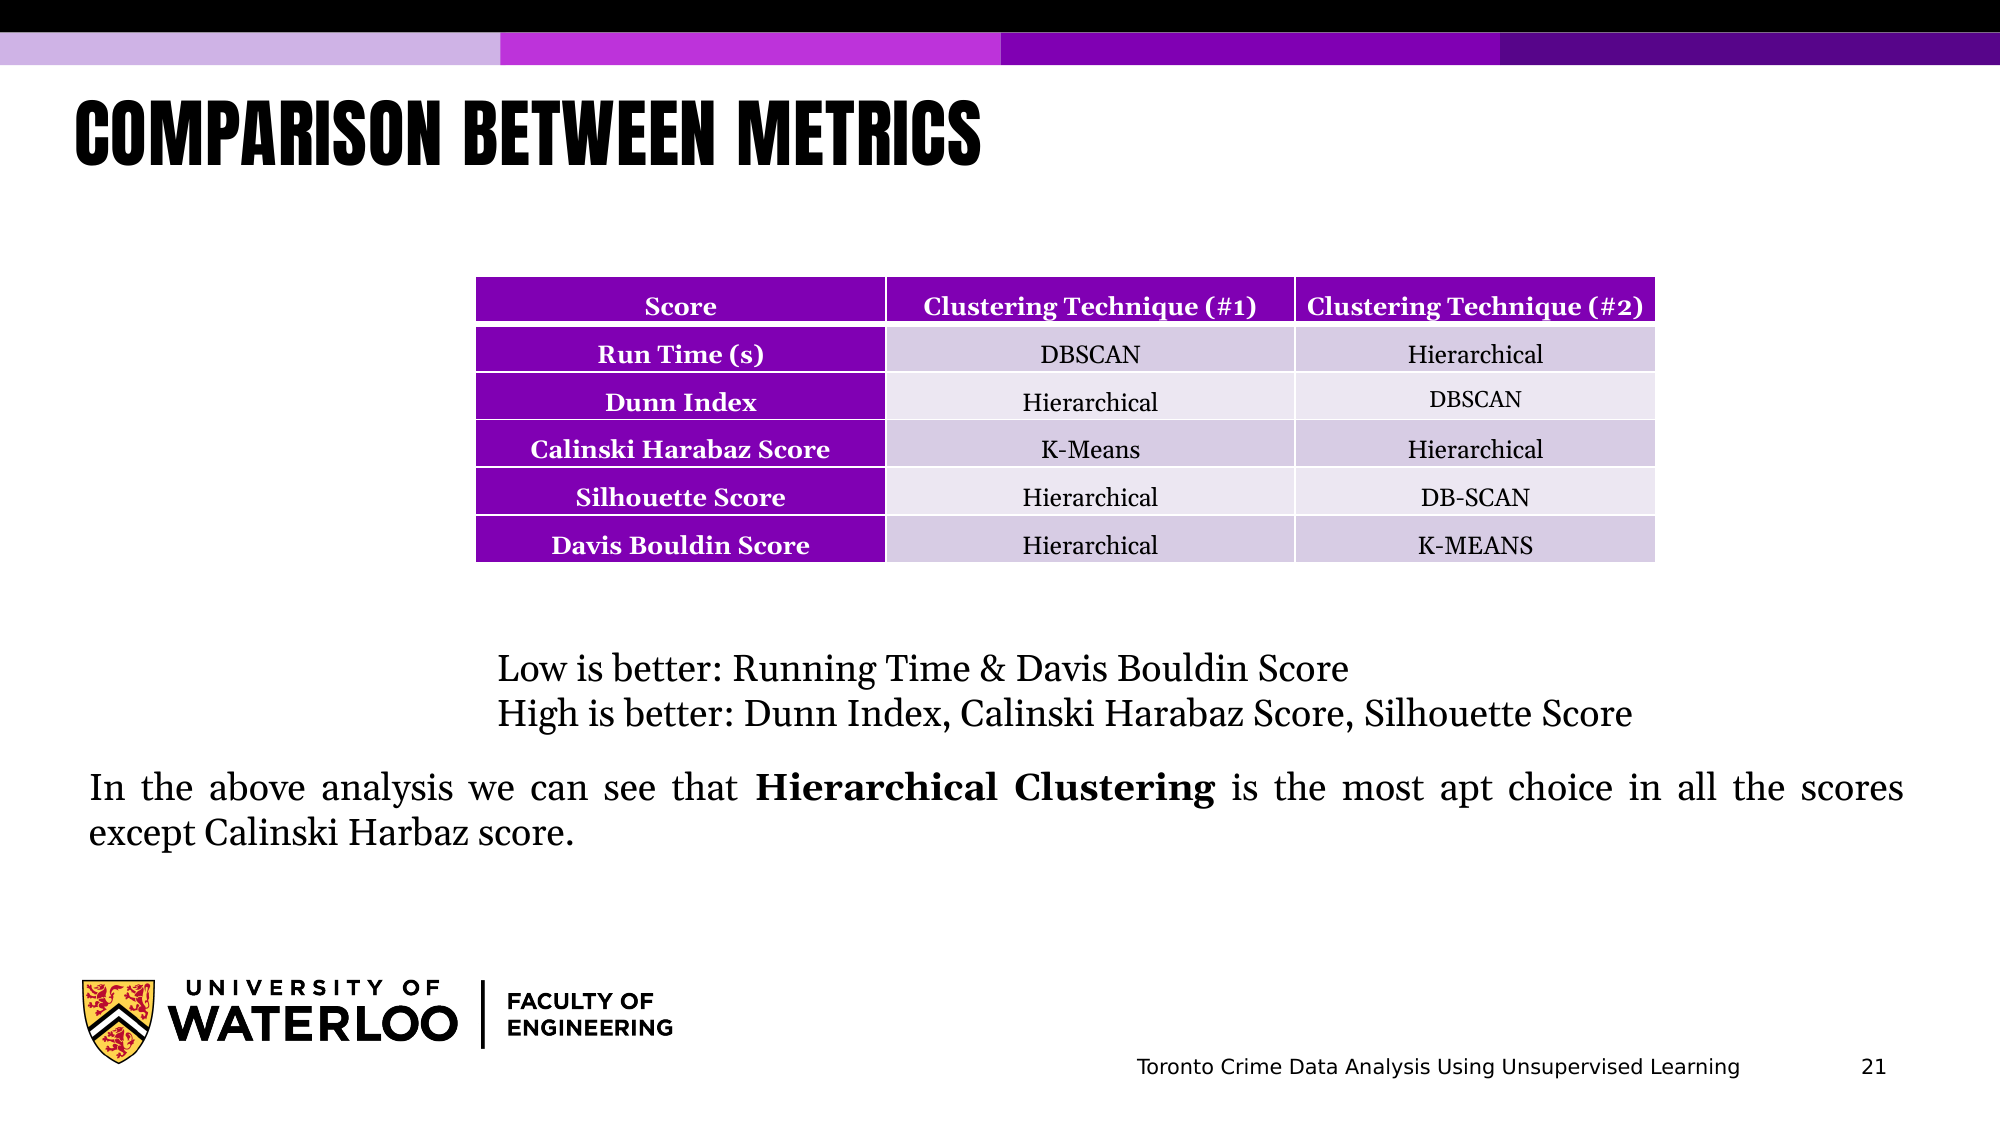

# COMPARISON BETWEEN METRICS
| Score | Clustering Technique (#1) | Clustering Technique (#2) |
| --- | --- | --- |
| Run Time (s) | DBSCAN | Hierarchical |
| Dunn Index | Hierarchical | DBSCAN |
| Calinski Harabaz Score | K-Means | Hierarchical |
| Silhouette Score | Hierarchical | DB-SCAN |
| Davis Bouldin Score | Hierarchical | K-MEANS |
Low is better: Running Time & Davis Bouldin Score
High is better: Dunn Index, Calinski Harabaz Score, Silhouette Score
In the above analysis we can see that Hierarchical Clustering is the most apt choice in all the scores except Calinski Harbaz score.
Toronto Crime Data Analysis Using Unsupervised Learning
21